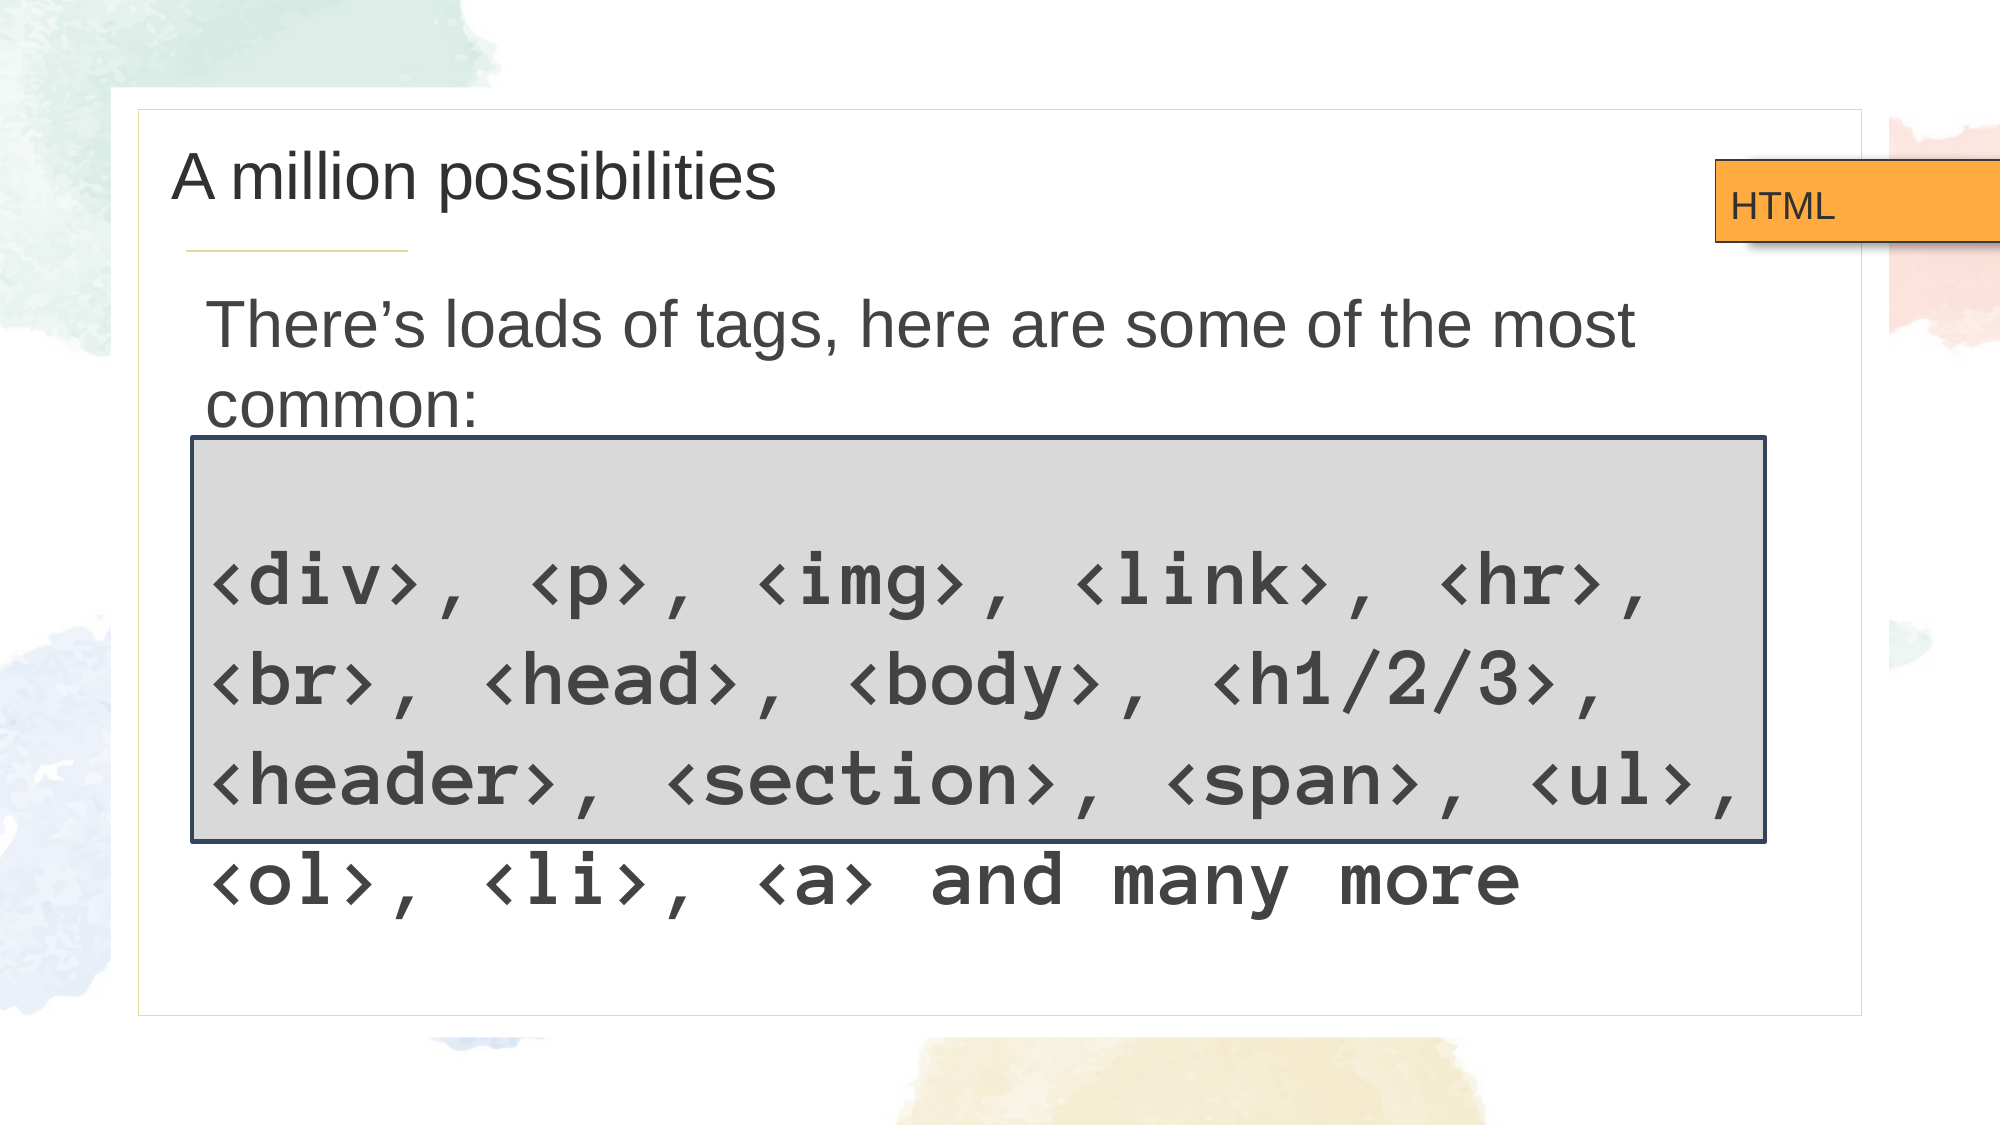

# A million possibilities
HTML
There’s loads of tags, here are some of the most common:

<div>, <p>, <img>, <link>, <hr>, <br>, <head>, <body>, <h1/2/3>, <header>, <section>, <span>, <ul>, <ol>, <li>, <a> and many more